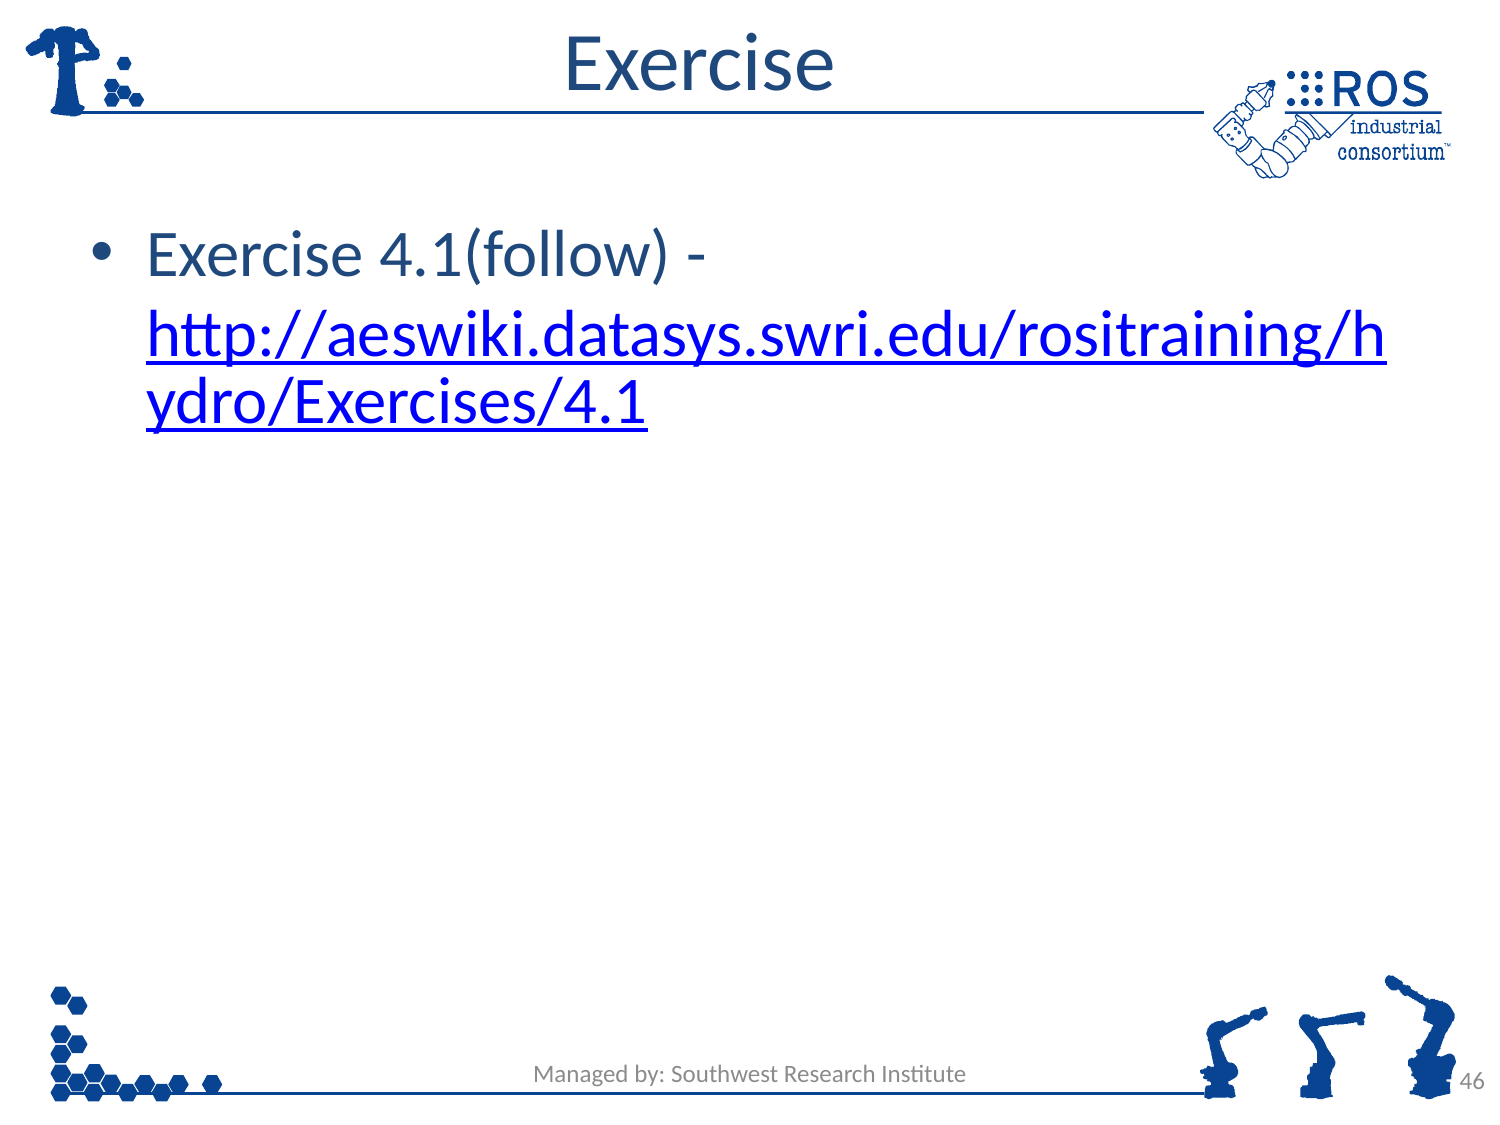

# Exercise
Exercise 4.1(follow) - http://aeswiki.datasys.swri.edu/rositraining/hydro/Exercises/4.1

Managed by: Southwest Research Institute
46